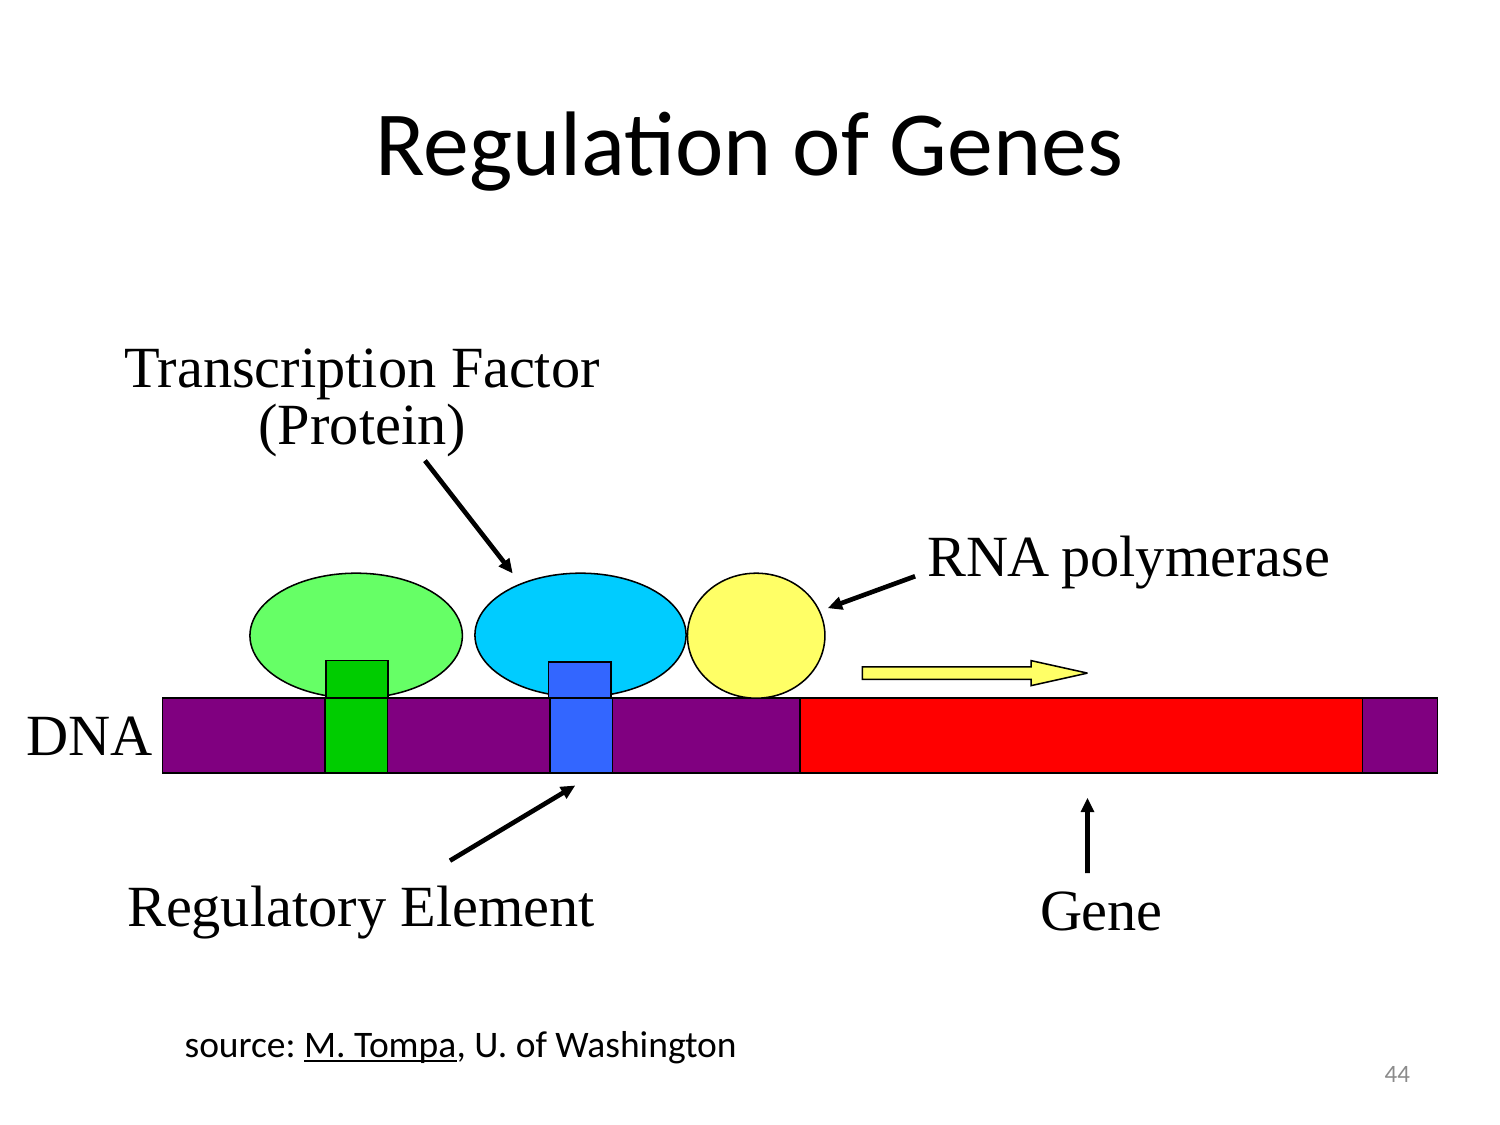

# Regulation of Genes
Transcription Factor
(Protein)

RNA polymerase

DNA

Regulatory Element
Gene
source: M. Tompa, U. of Washington
44